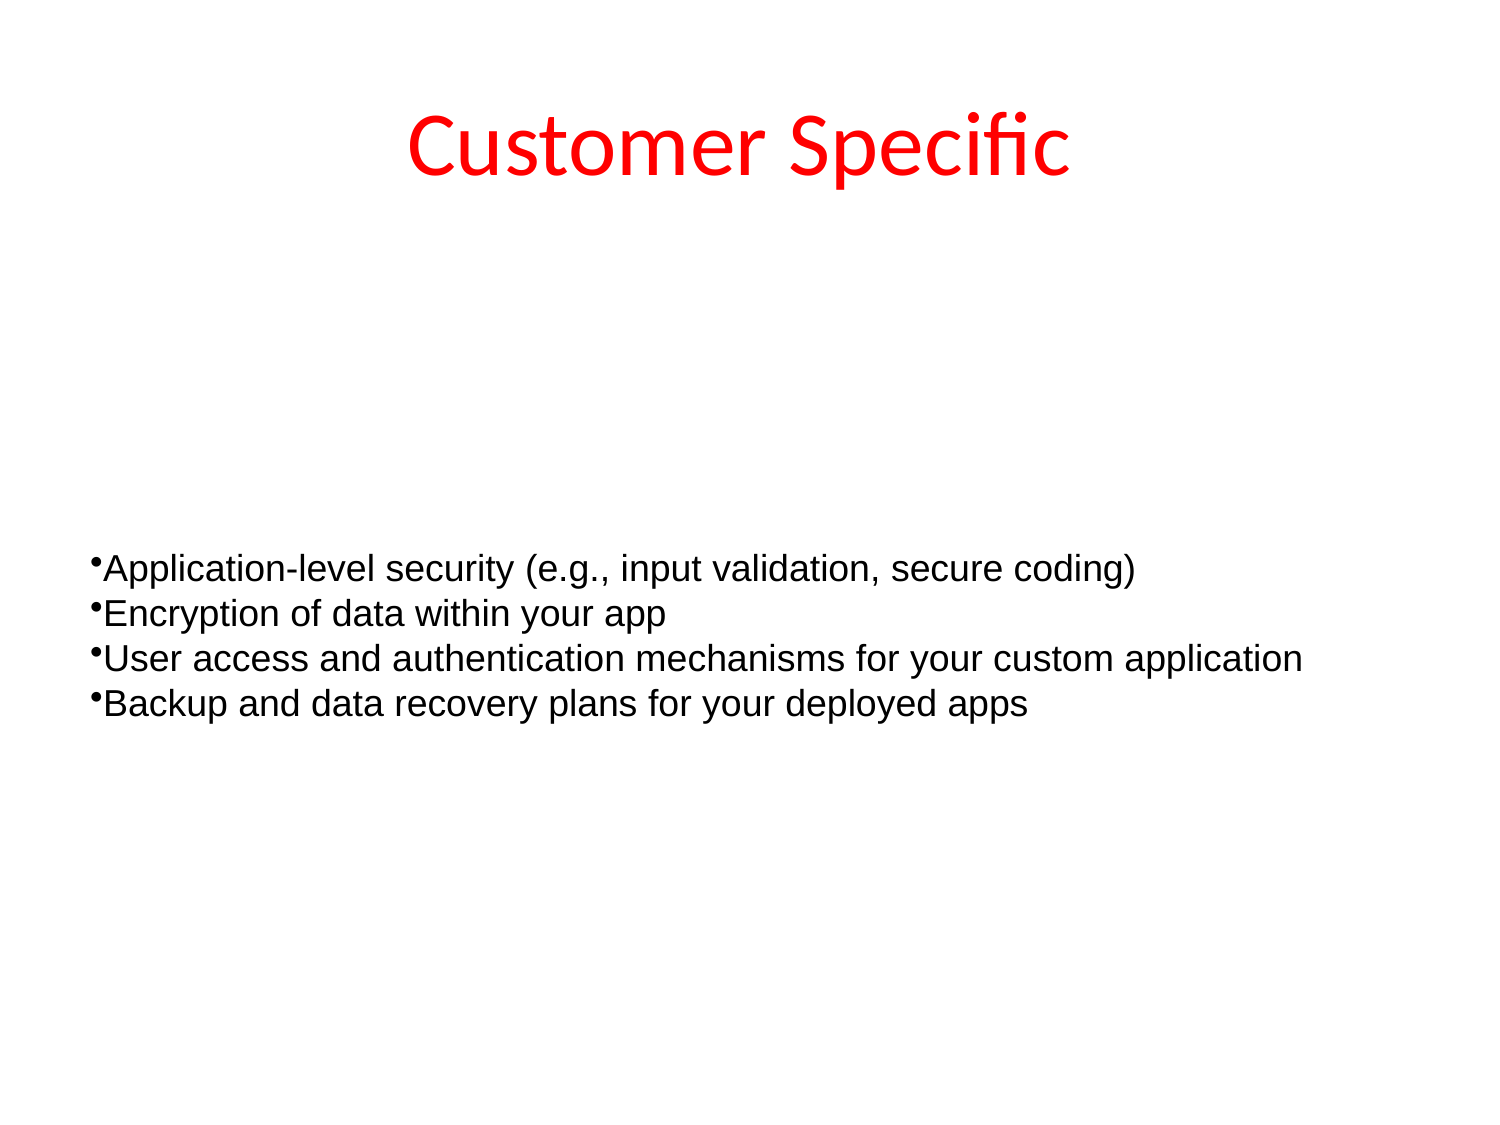

# Customer Specific
Application-level security (e.g., input validation, secure coding)
Encryption of data within your app
User access and authentication mechanisms for your custom application
Backup and data recovery plans for your deployed apps